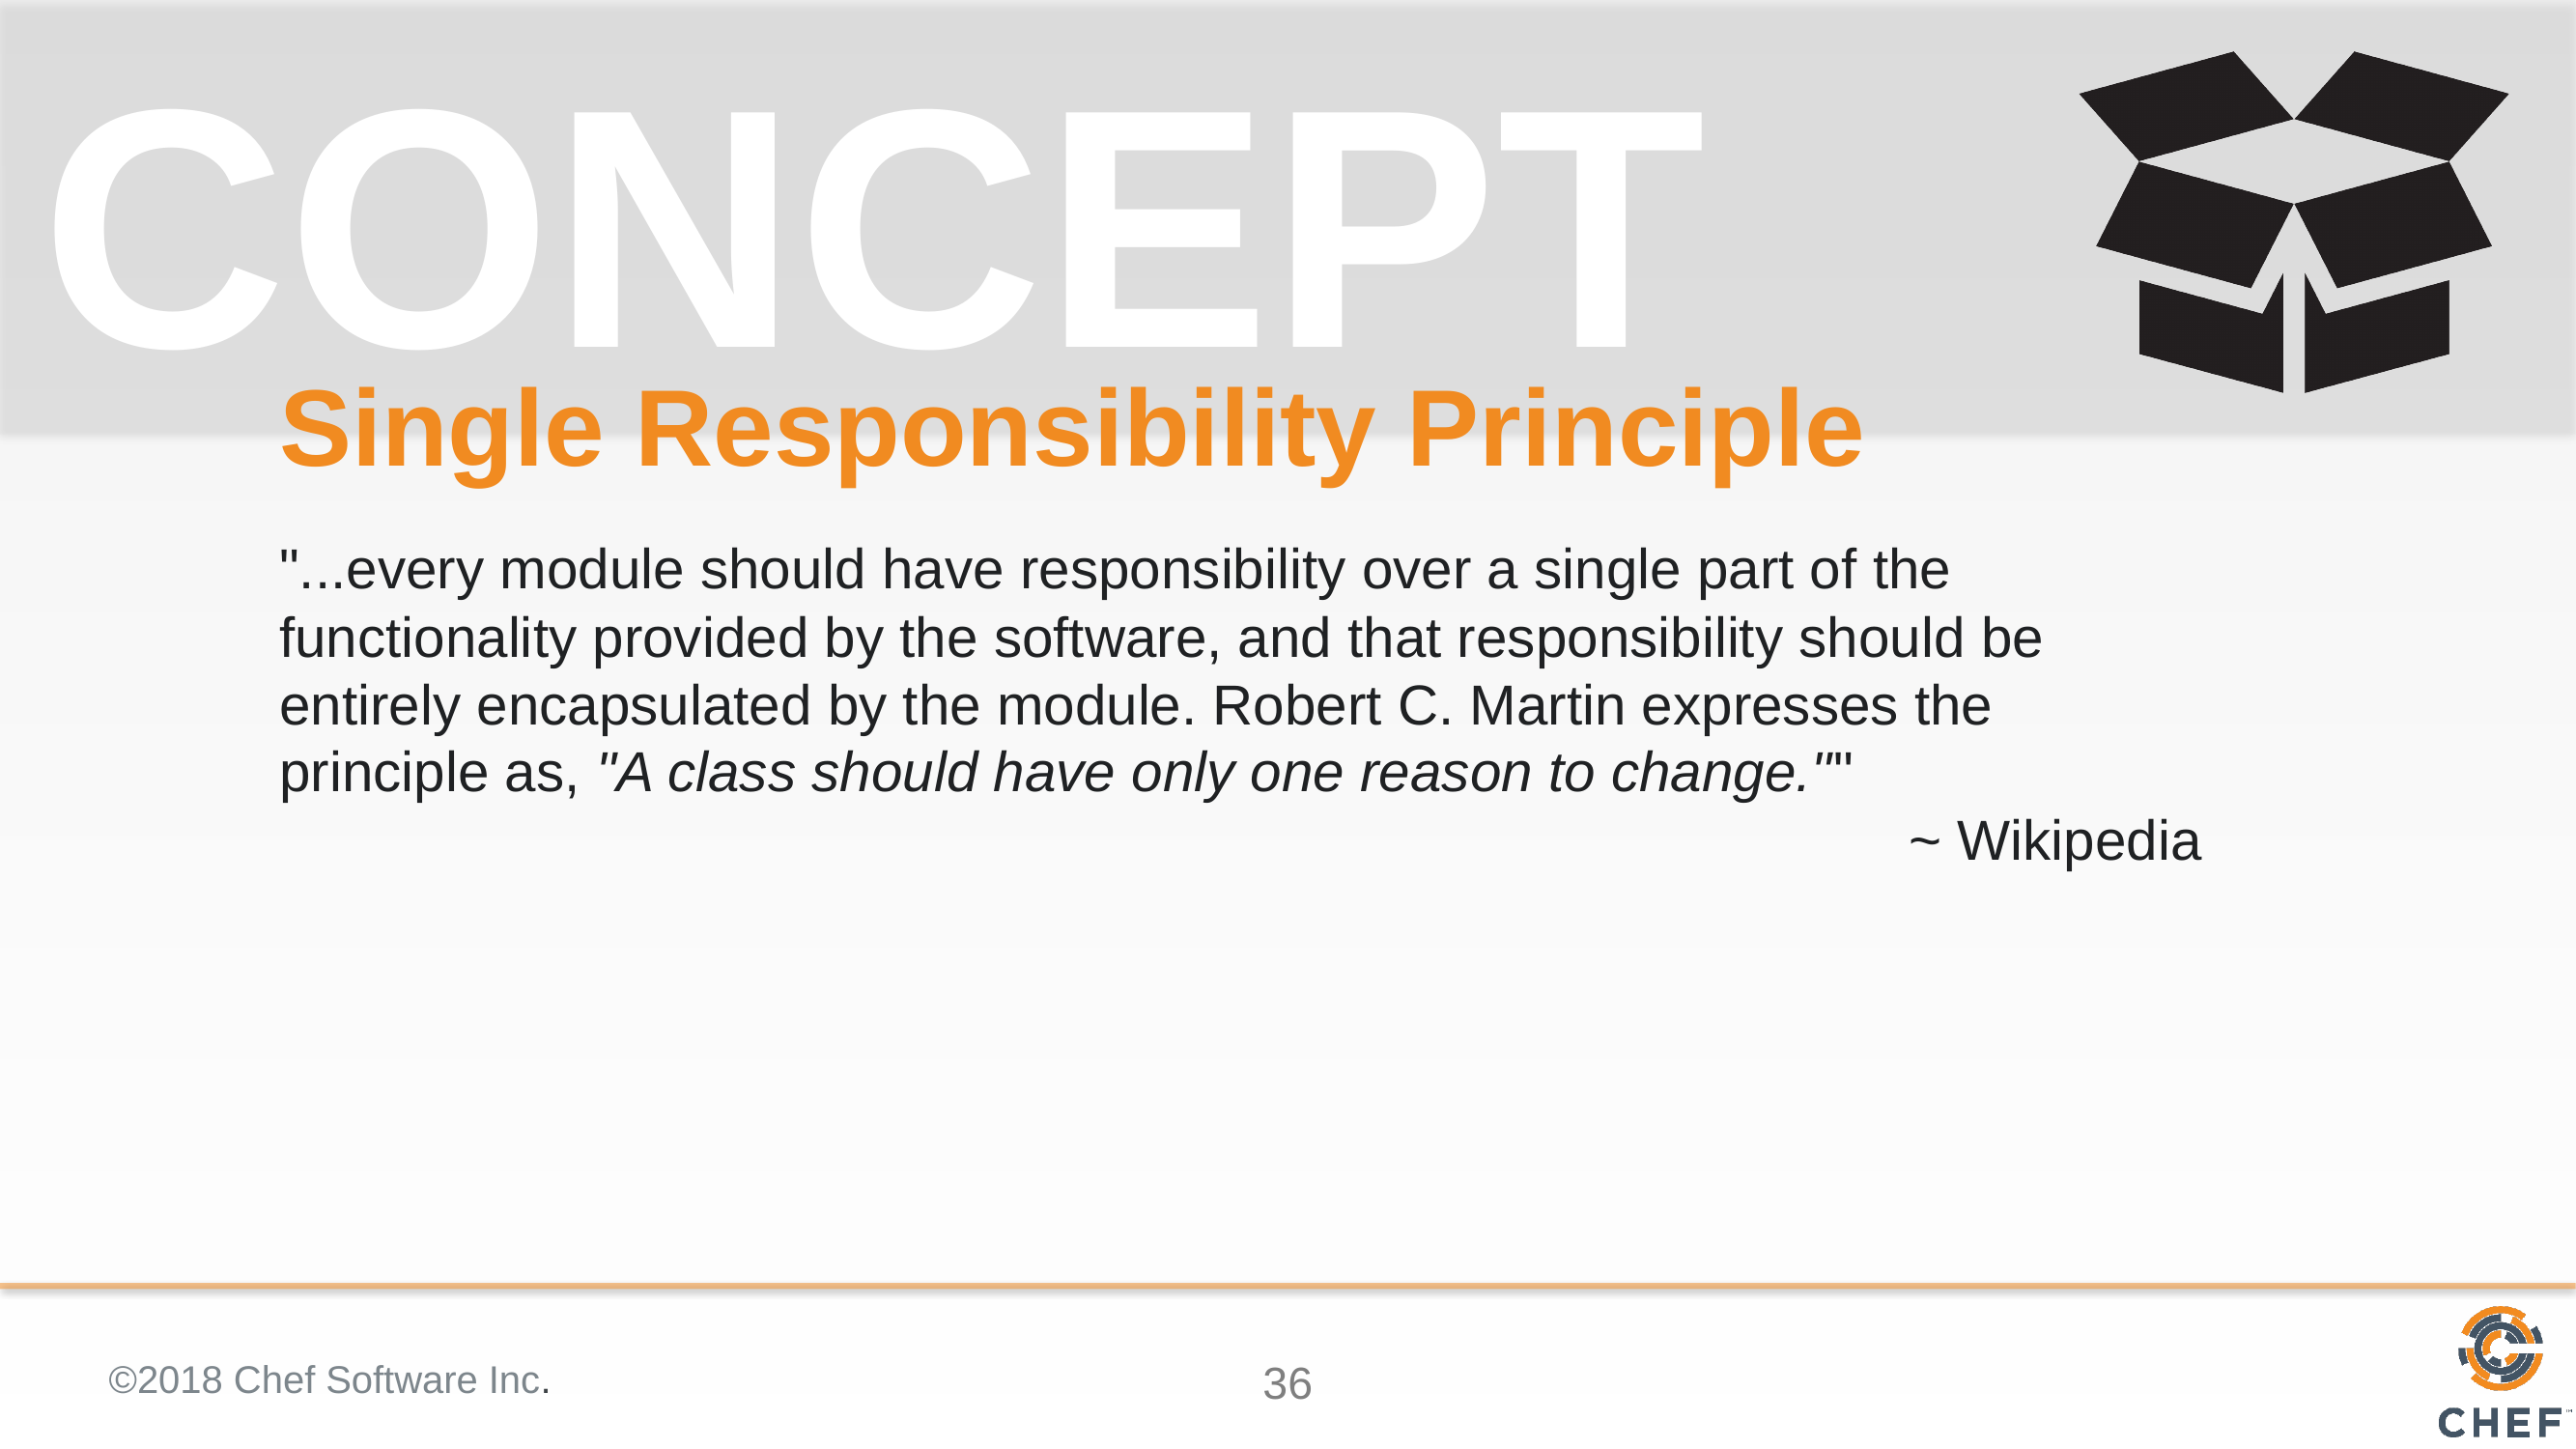

# Single Responsibility Principle
"...every module should have responsibility over a single part of the functionality provided by the software, and that responsibility should be entirely encapsulated by the module. Robert C. Martin expresses the principle as, "A class should have only one reason to change.""
~ Wikipedia